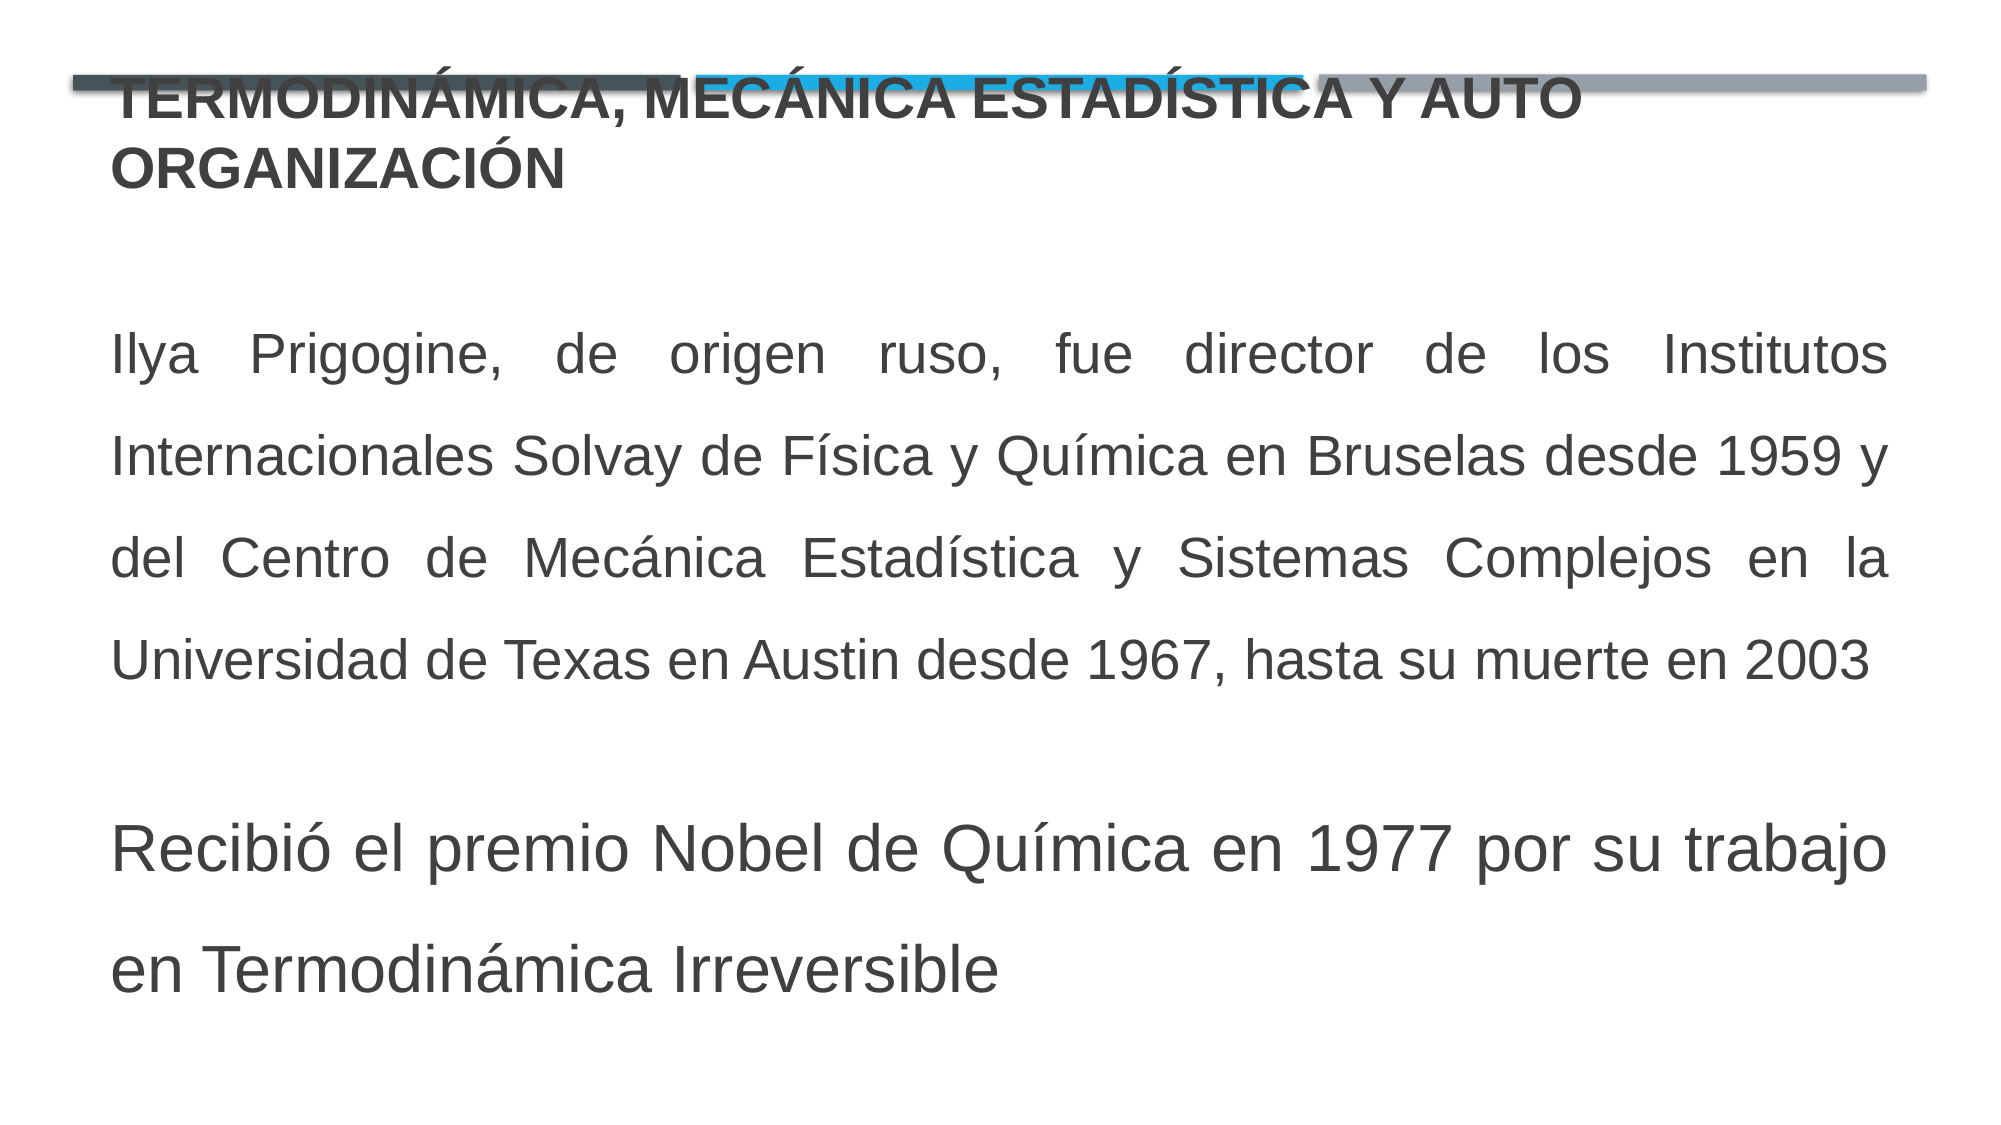

# Termodinámica, mecánica estadística y auto organización
Ilya Prigogine, de origen ruso, fue director de los Institutos Internacionales Solvay de Física y Química en Bruselas desde 1959 y del Centro de Mecánica Estadística y Sistemas Complejos en la Universidad de Texas en Austin desde 1967, hasta su muerte en 2003
Recibió el premio Nobel de Química en 1977 por su trabajo en Termodinámica Irreversible